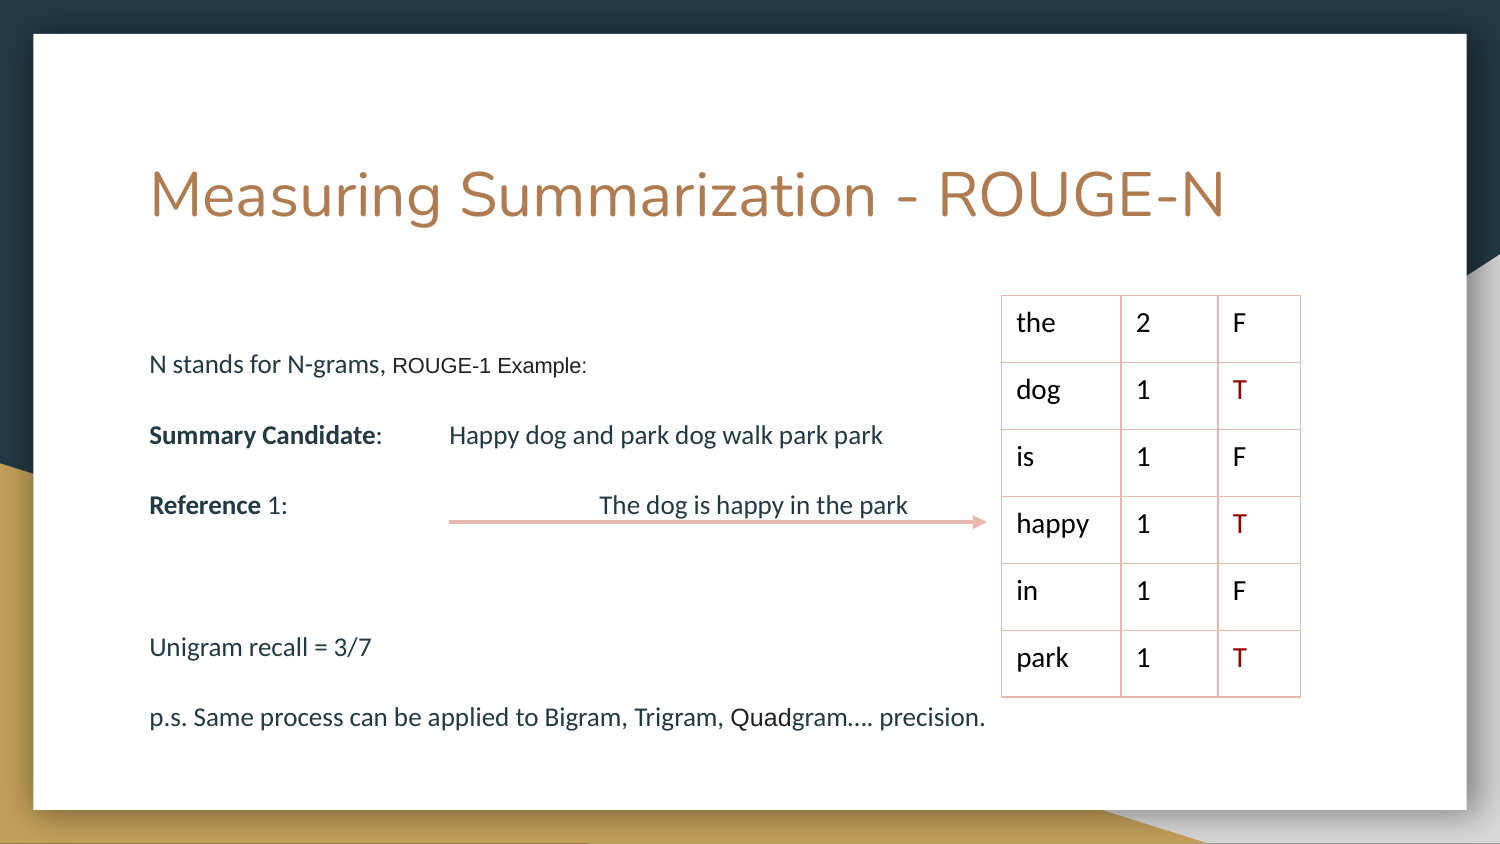

# Measuring Summarization - ROUGE-N
| the | 2 | F |
| --- | --- | --- |
| dog | 1 | T |
| is | 1 | F |
| happy | 1 | T |
| in | 1 | F |
| park | 1 | T |
N stands for N-grams, ROUGE-1 Example:
Summary Candidate: 	Happy dog and park dog walk park park
Reference 1: 			The dog is happy in the park

Unigram recall = 3/7
p.s. Same process can be applied to Bigram, Trigram, Quadgram…. precision.